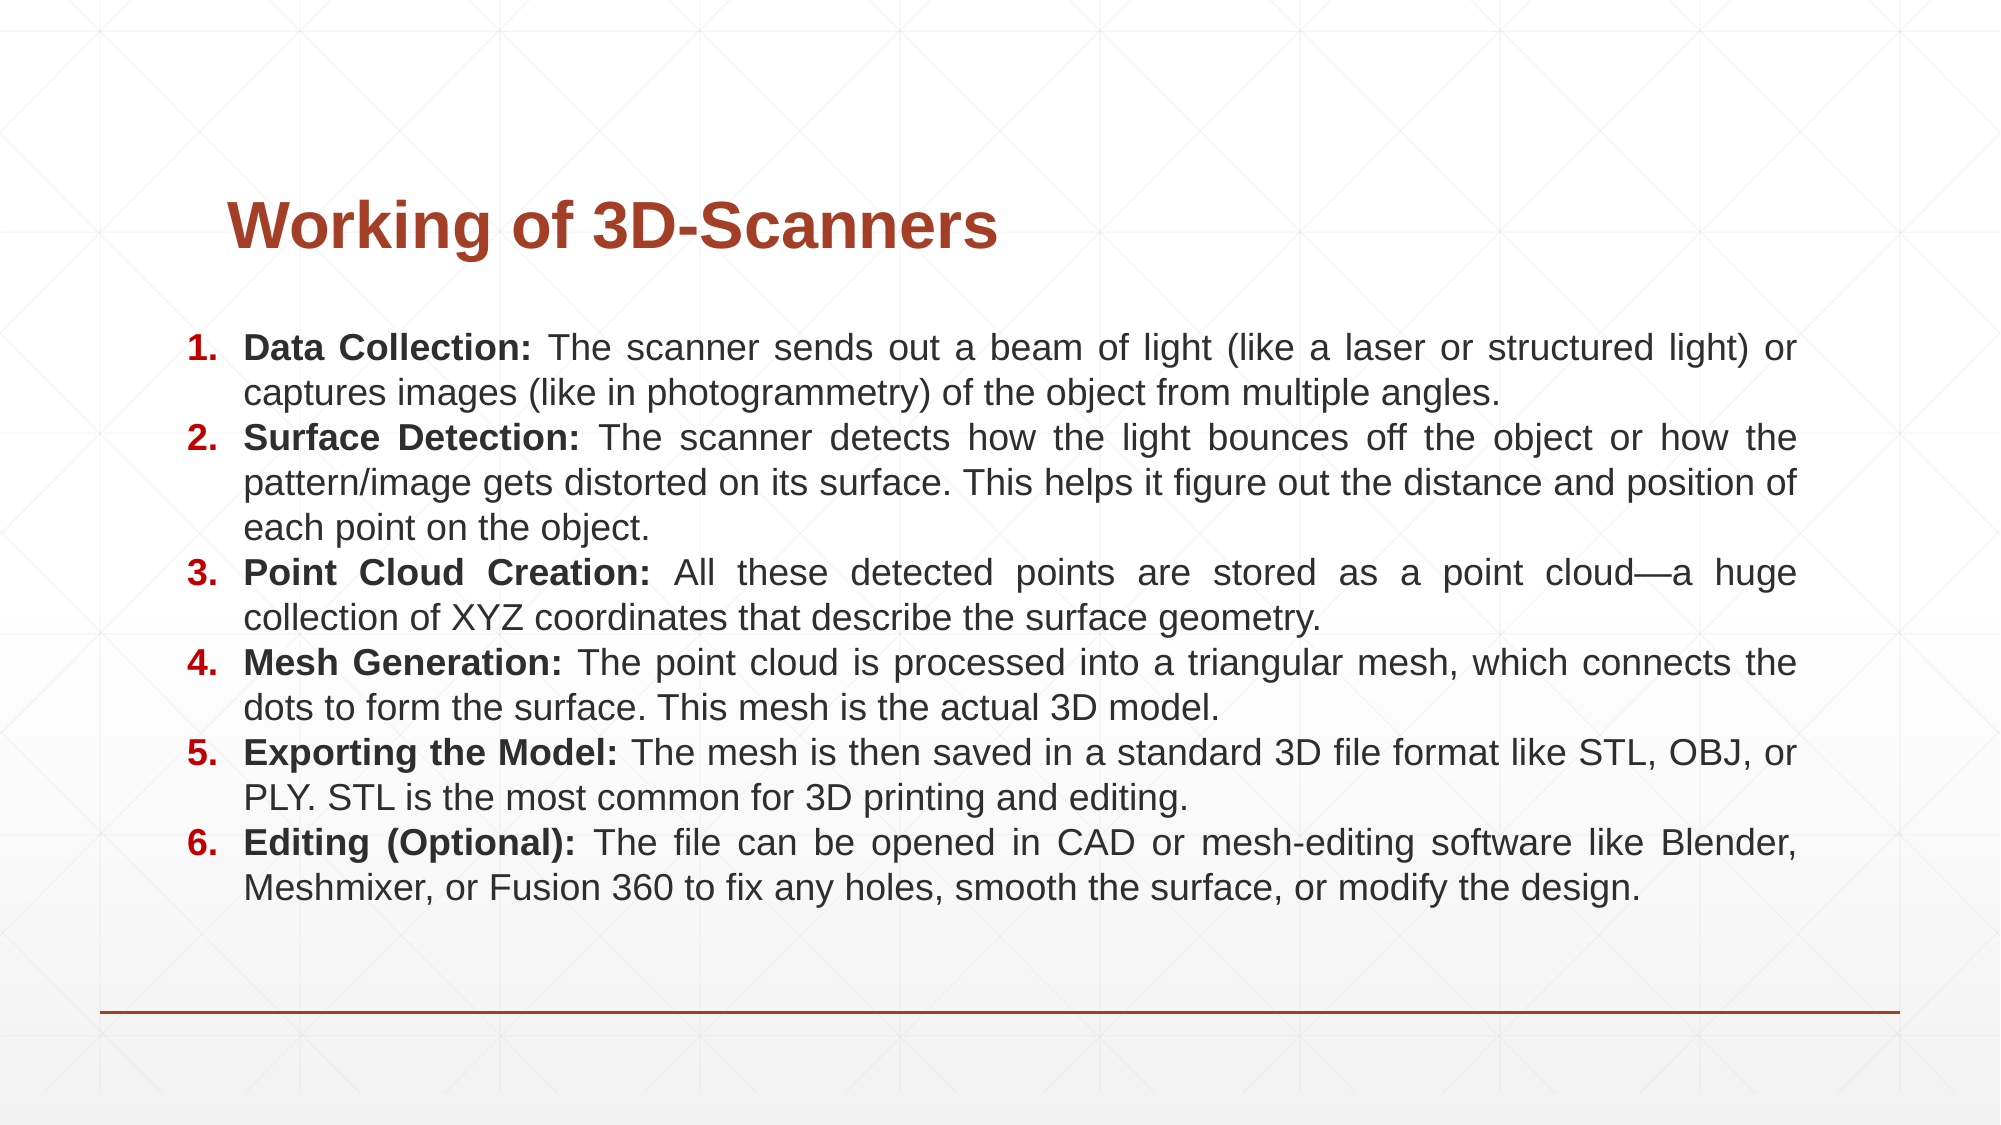

# Working of 3D-Scanners
Data Collection: The scanner sends out a beam of light (like a laser or structured light) or captures images (like in photogrammetry) of the object from multiple angles.
Surface Detection: The scanner detects how the light bounces off the object or how the pattern/image gets distorted on its surface. This helps it figure out the distance and position of each point on the object.
Point Cloud Creation: All these detected points are stored as a point cloud—a huge collection of XYZ coordinates that describe the surface geometry.
Mesh Generation: The point cloud is processed into a triangular mesh, which connects the dots to form the surface. This mesh is the actual 3D model.
Exporting the Model: The mesh is then saved in a standard 3D file format like STL, OBJ, or PLY. STL is the most common for 3D printing and editing.
Editing (Optional): The file can be opened in CAD or mesh-editing software like Blender, Meshmixer, or Fusion 360 to fix any holes, smooth the surface, or modify the design.